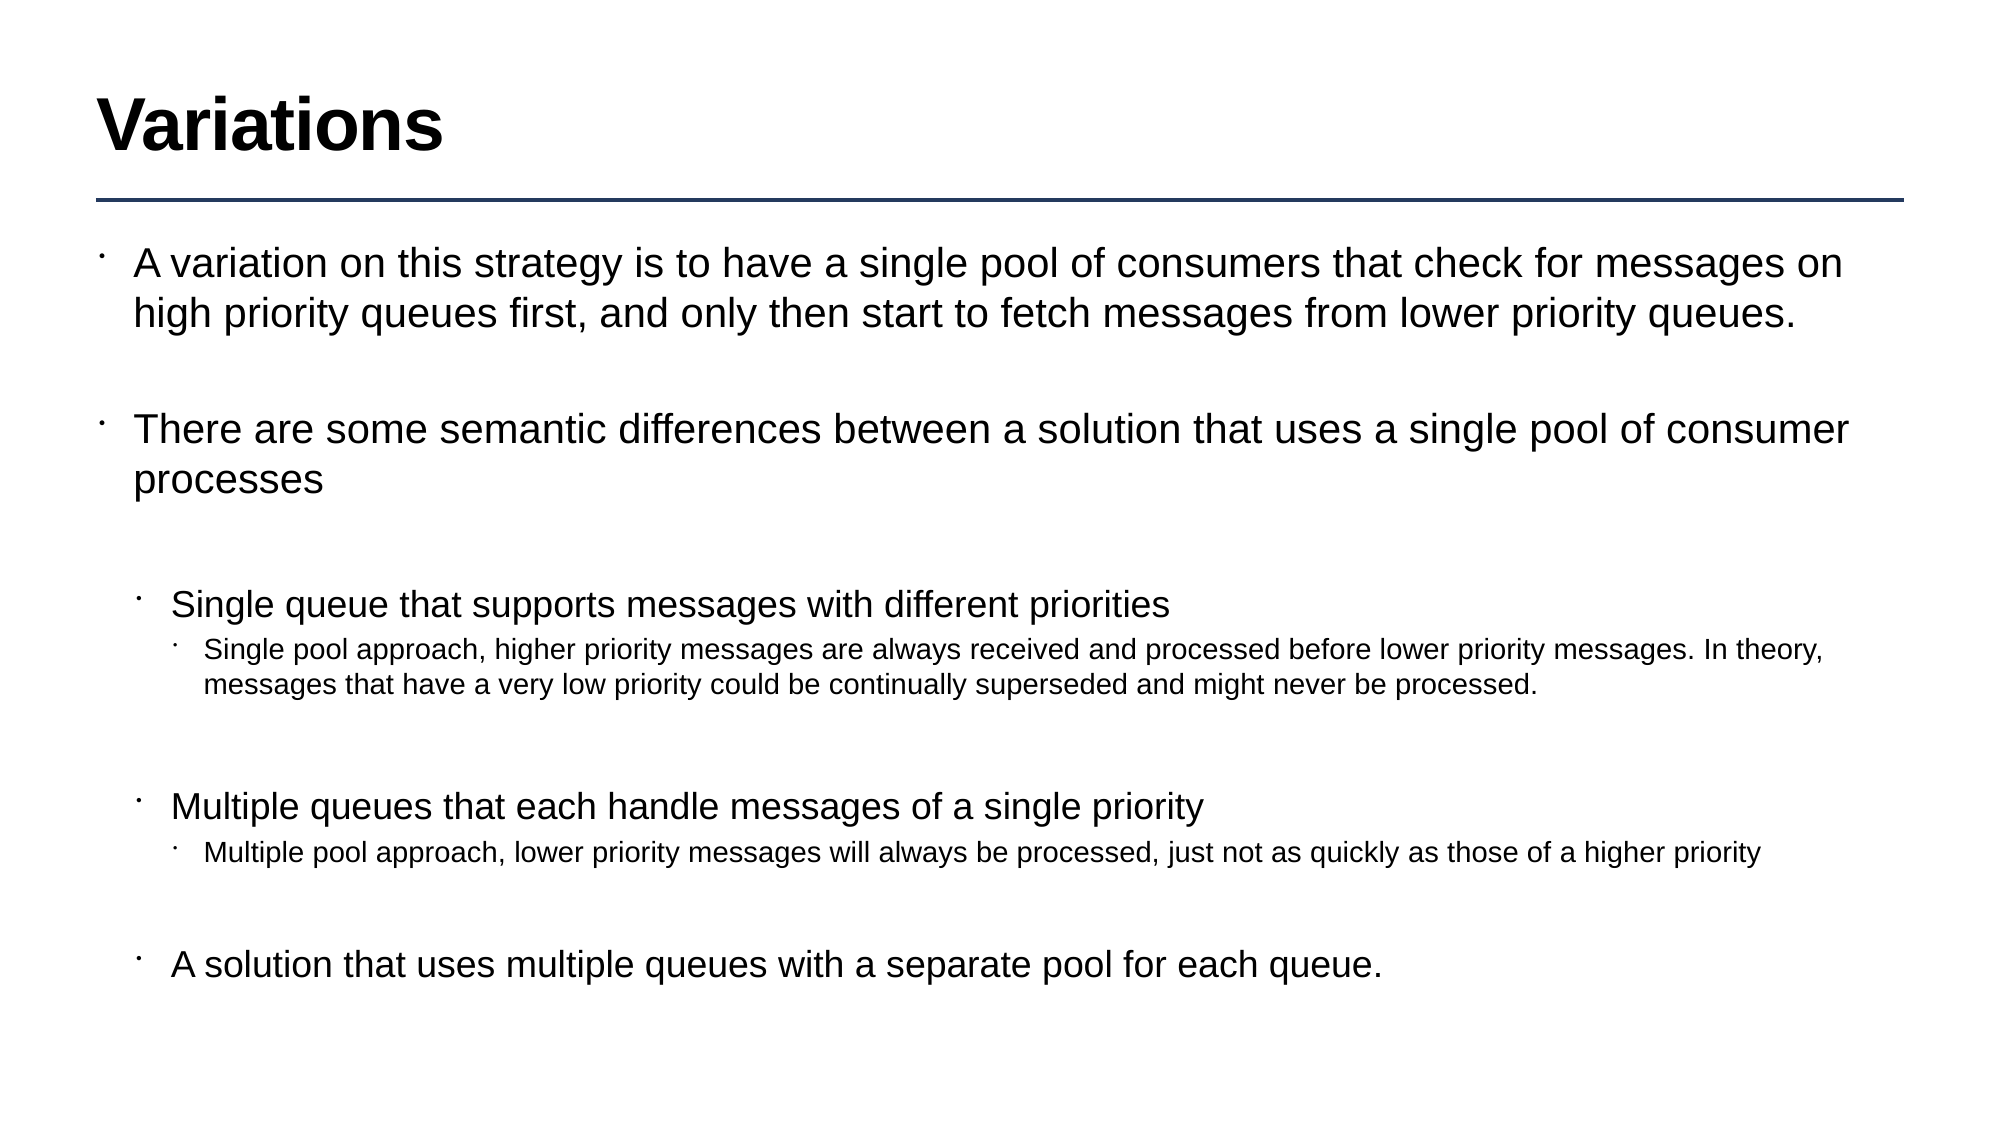

# Variations
A variation on this strategy is to have a single pool of consumers that check for messages on high priority queues first, and only then start to fetch messages from lower priority queues.

There are some semantic differences between a solution that uses a single pool of consumer processes

Single queue that supports messages with different priorities
Single pool approach, higher priority messages are always received and processed before lower priority messages. In theory, messages that have a very low priority could be continually superseded and might never be processed.

Multiple queues that each handle messages of a single priority
Multiple pool approach, lower priority messages will always be processed, just not as quickly as those of a higher priority

A solution that uses multiple queues with a separate pool for each queue.